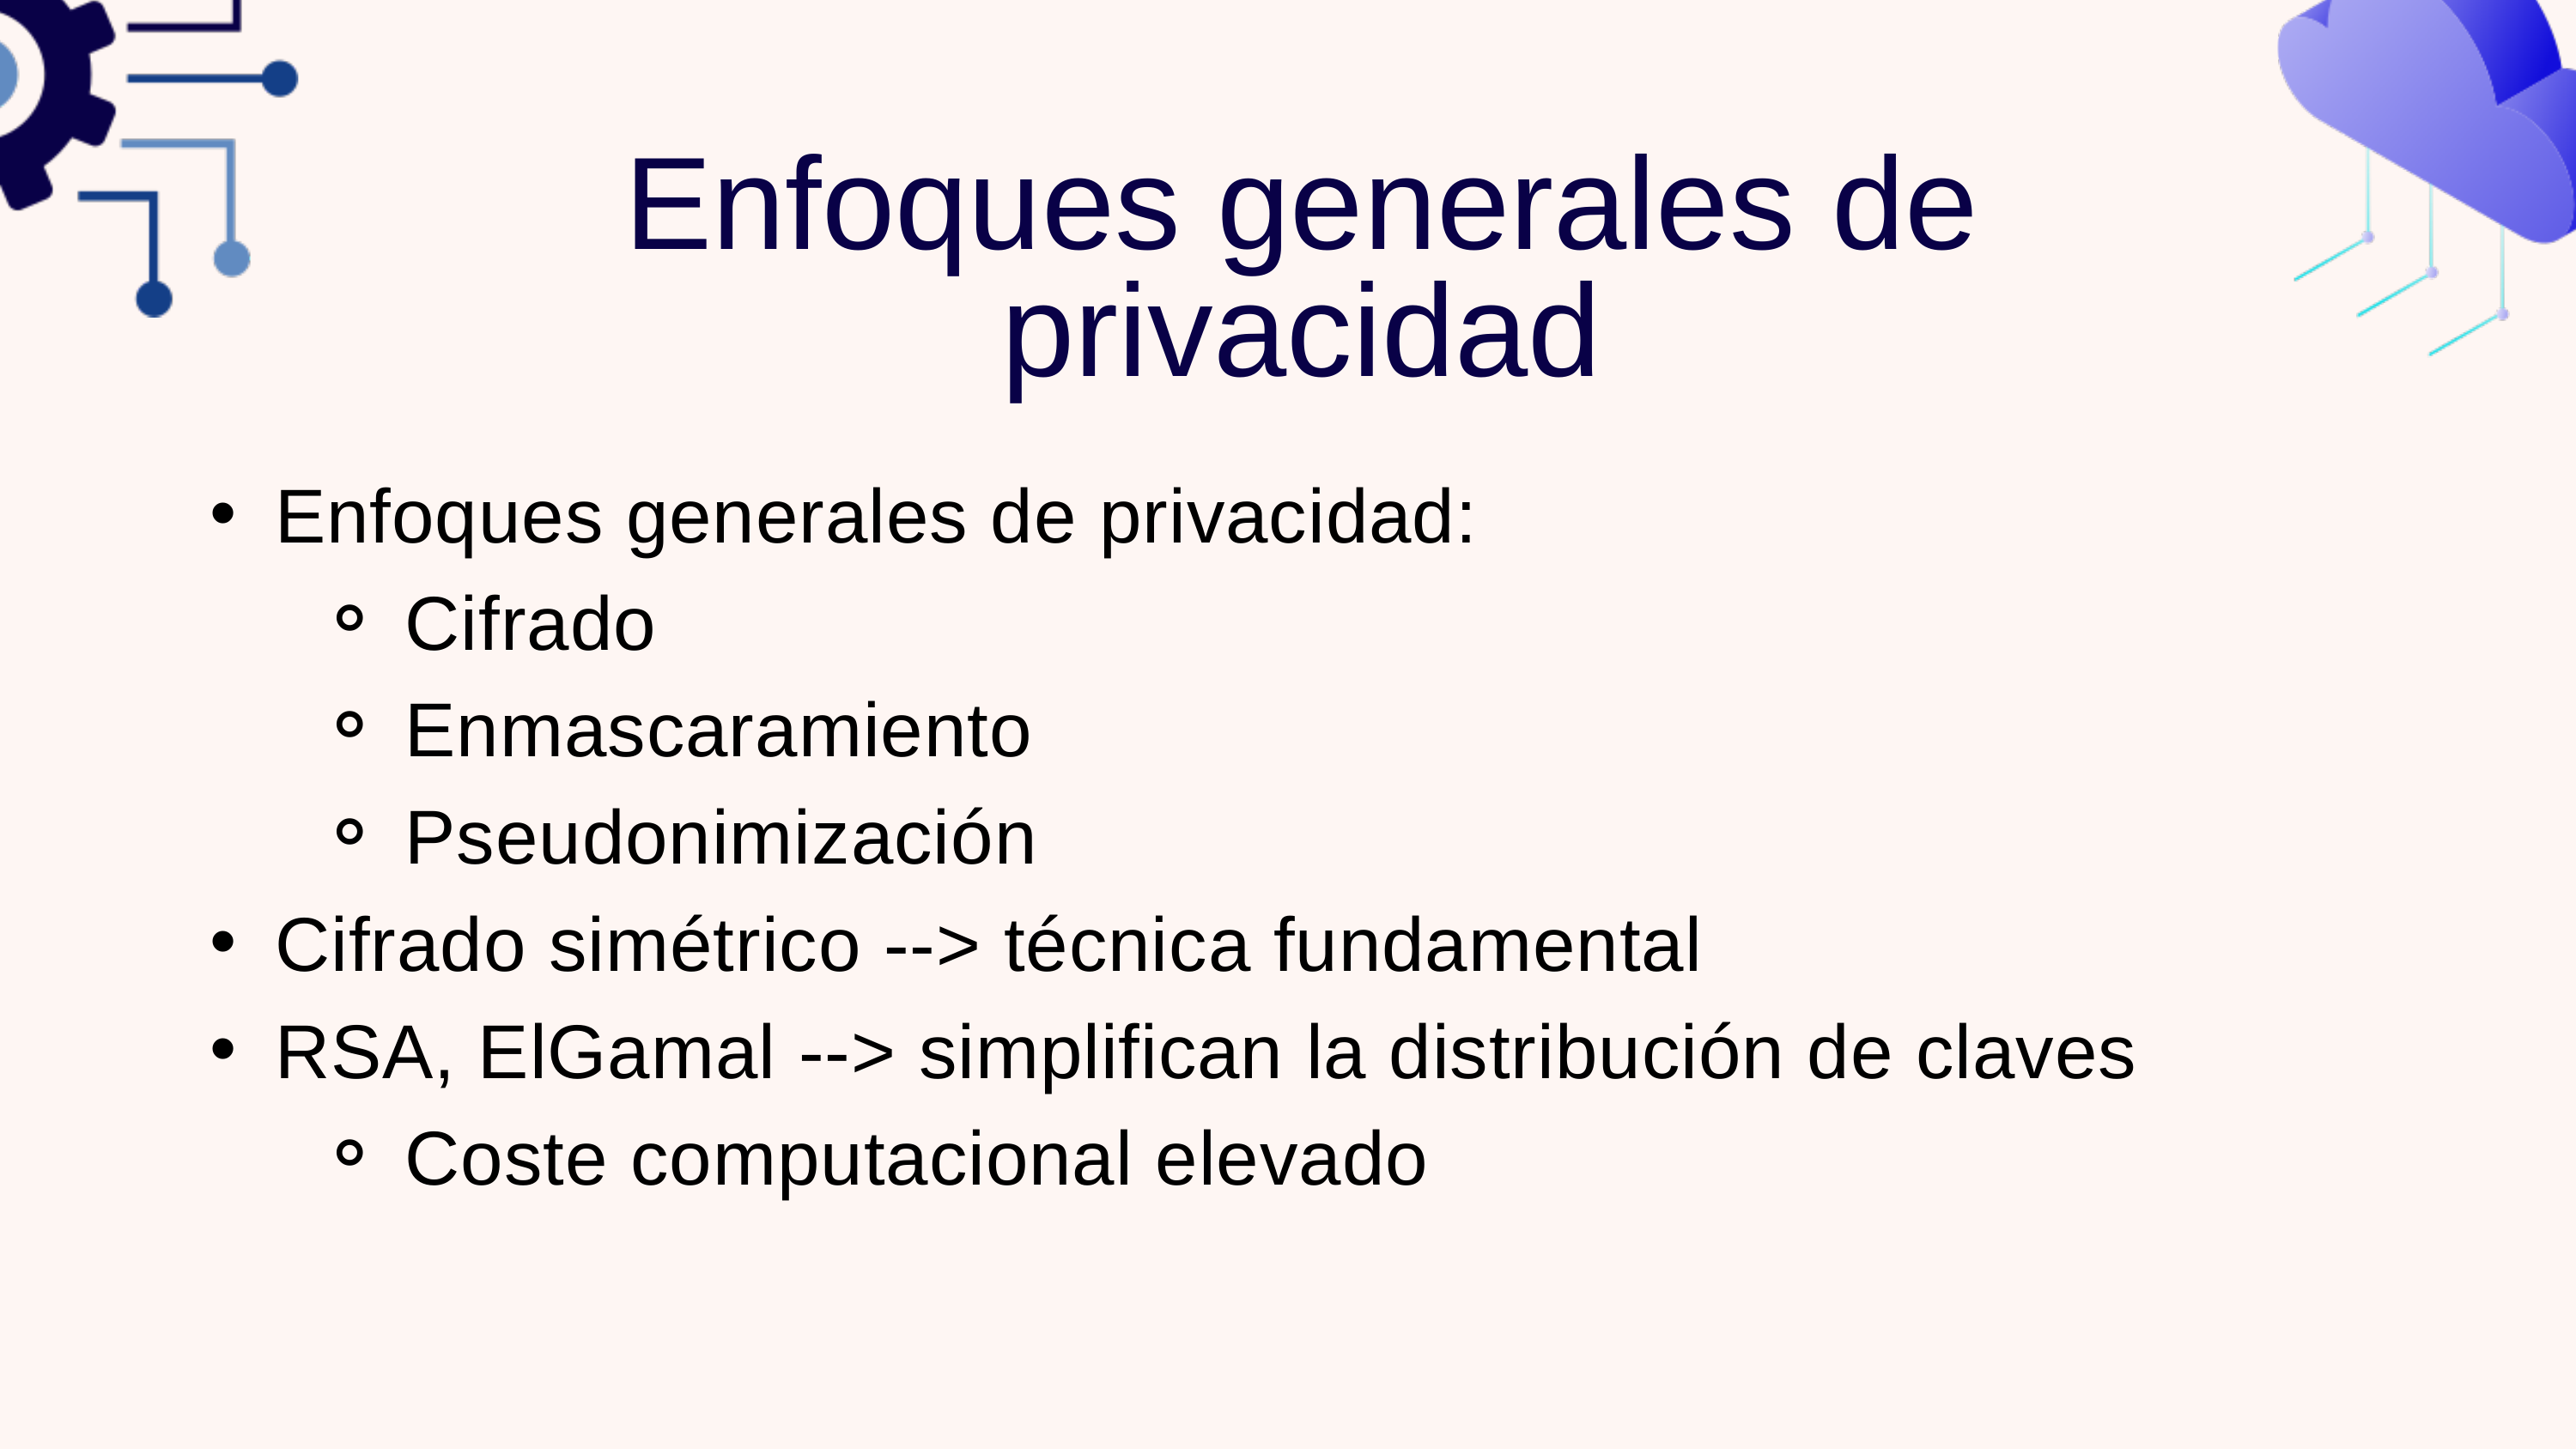

Enfoques generales de privacidad
Enfoques generales de privacidad:
Cifrado
Enmascaramiento
Pseudonimización
Cifrado simétrico --> técnica fundamental
RSA, ElGamal --> simplifican la distribución de claves
Coste computacional elevado